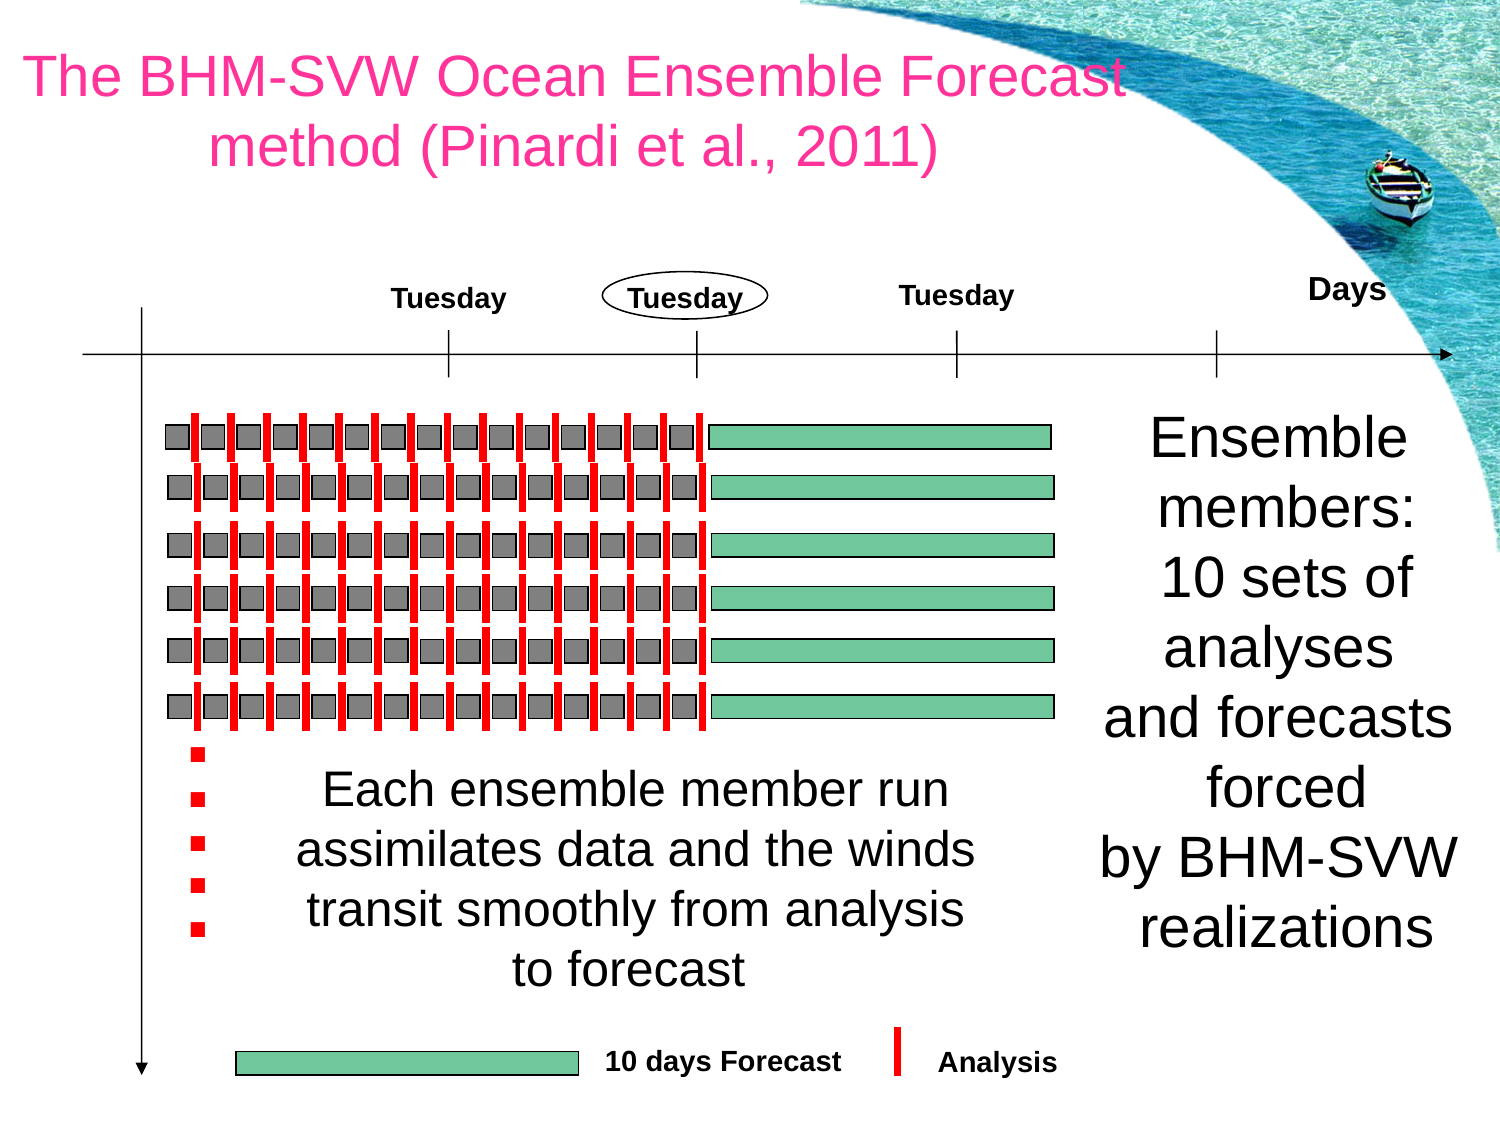

# The BHM-SVW Ocean Ensemble Forecast method (Pinardi et al., 2011)
Days
Tuesday
Tuesday

Tuesday

Ensemble
members:
10 sets of
analyses
and forecasts
 forced
by BHM-SVW
realizations

.

.
.
Each ensemble member run
assimilates data and the winds
transit smoothly from analysis
to forecast
.
.

10 days Forecast
Analysis